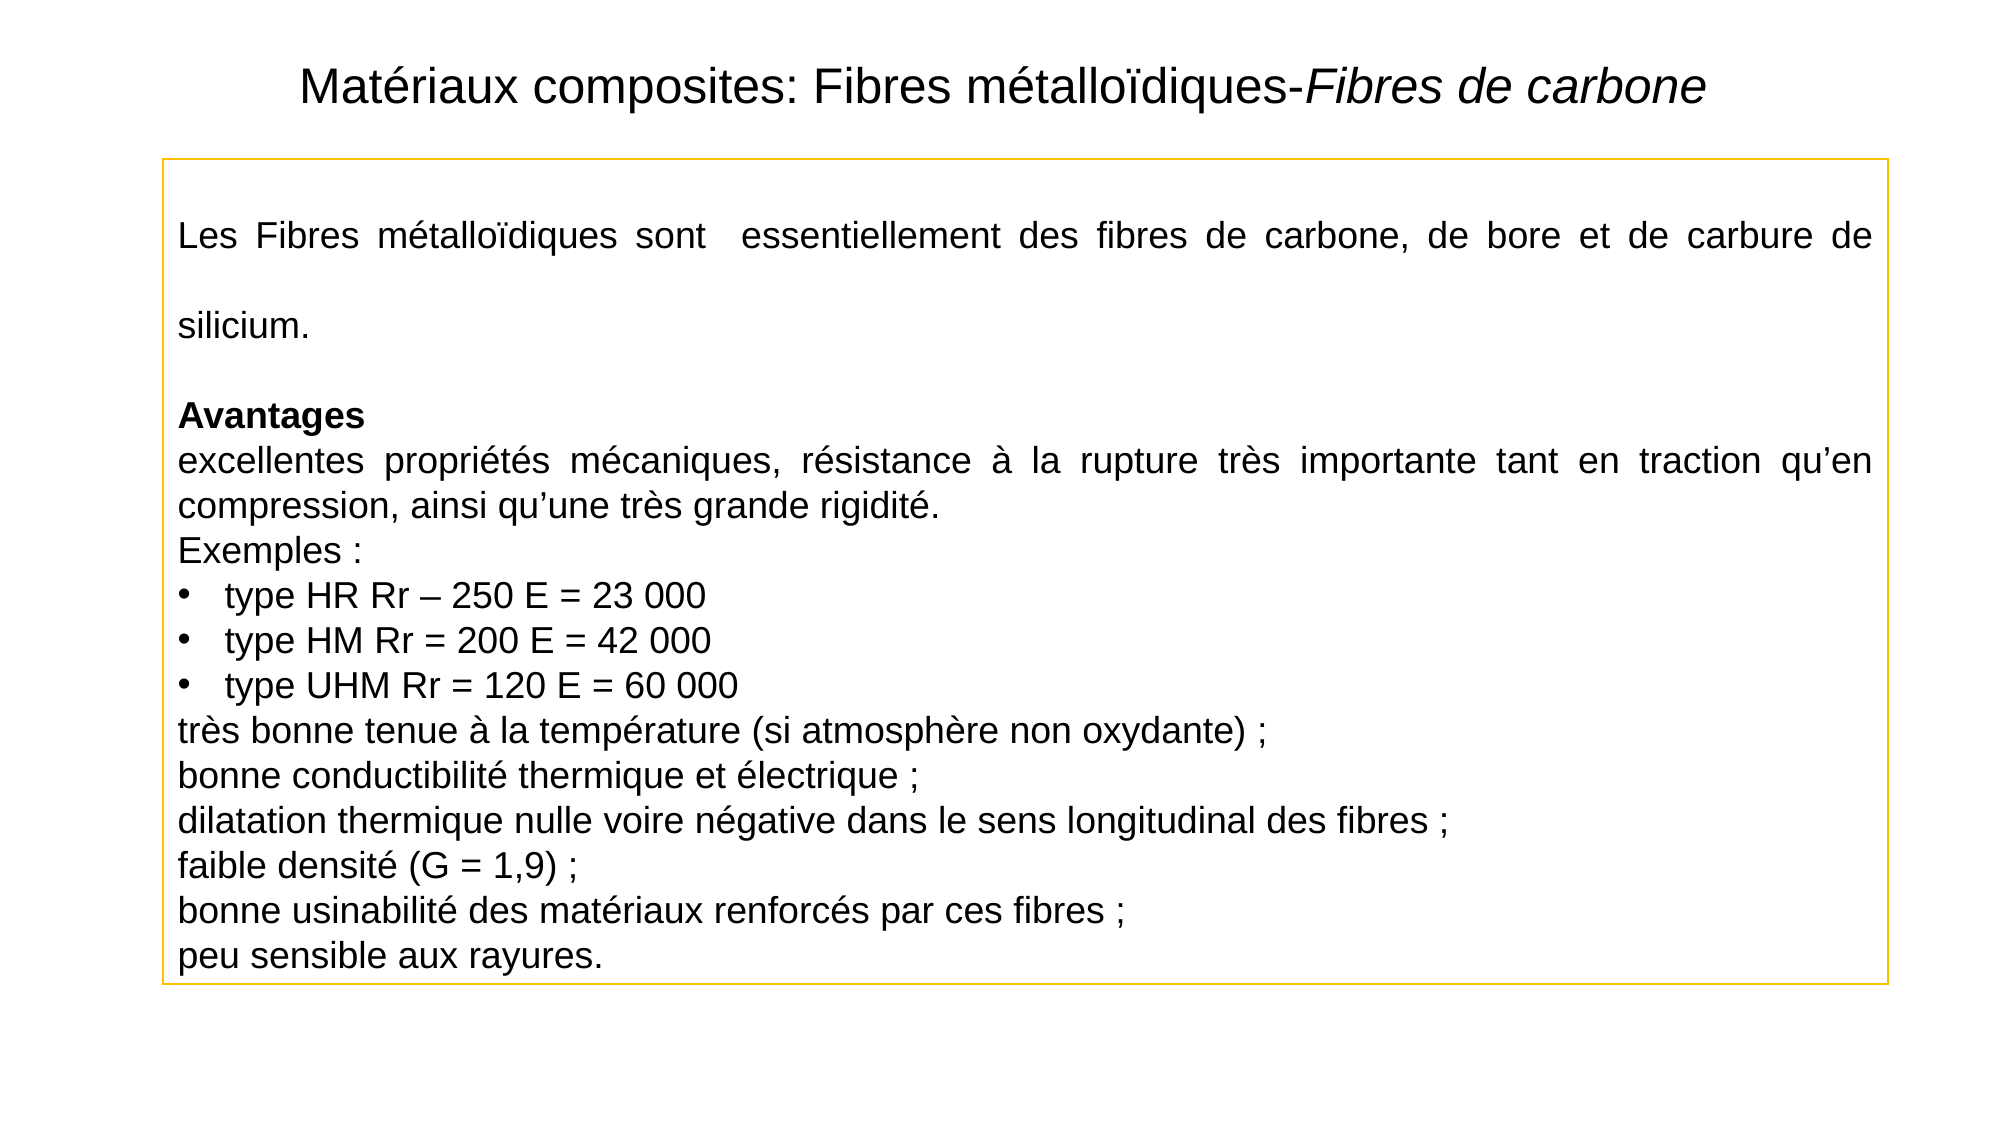

Matériaux composites: Fibres métalloïdiques-Fibres de carbone
Les Fibres métalloïdiques sont  essentiellement des fibres de carbone, de bore et de carbure de silicium.

Avantages
excellentes propriétés mécaniques, résistance à la rupture très importante tant en traction qu’en compression, ainsi qu’une très grande rigidité.
Exemples :
type HR Rr – 250 E = 23 000
type HM Rr = 200 E = 42 000
type UHM Rr = 120 E = 60 000
très bonne tenue à la température (si atmosphère non oxydante) ;
bonne conductibilité thermique et électrique ;
dilatation thermique nulle voire négative dans le sens longitudinal des fibres ;
faible densité (G = 1,9) ;
bonne usinabilité des matériaux renforcés par ces fibres ;
peu sensible aux rayures.